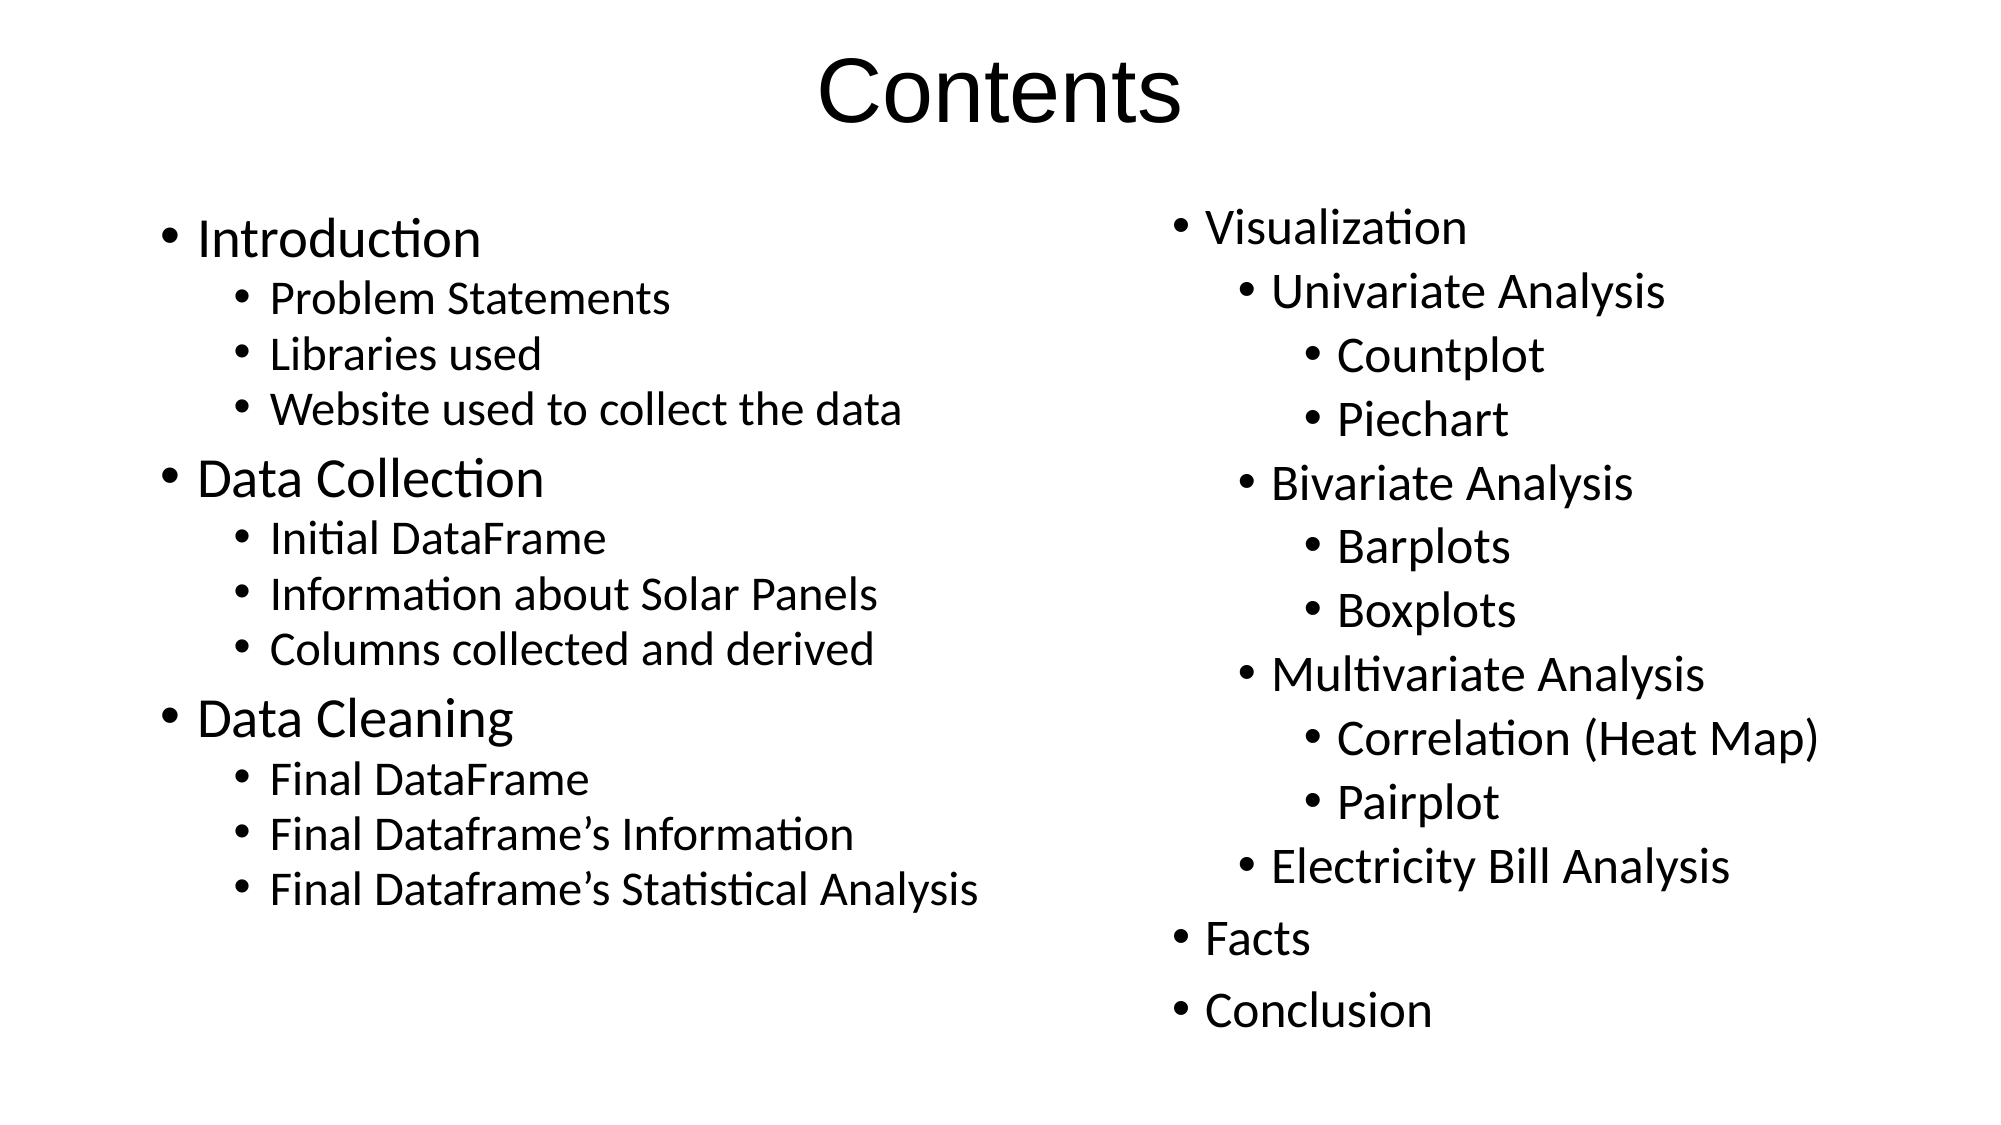

# Contents
Visualization
Univariate Analysis
Countplot
Piechart
Bivariate Analysis
Barplots
Boxplots
Multivariate Analysis
Correlation (Heat Map)
Pairplot
Electricity Bill Analysis
Facts
Conclusion

Introduction
Problem Statements
Libraries used
Website used to collect the data
Data Collection
Initial DataFrame
Information about Solar Panels
Columns collected and derived
Data Cleaning
Final DataFrame
Final Dataframe’s Information
Final Dataframe’s Statistical Analysis